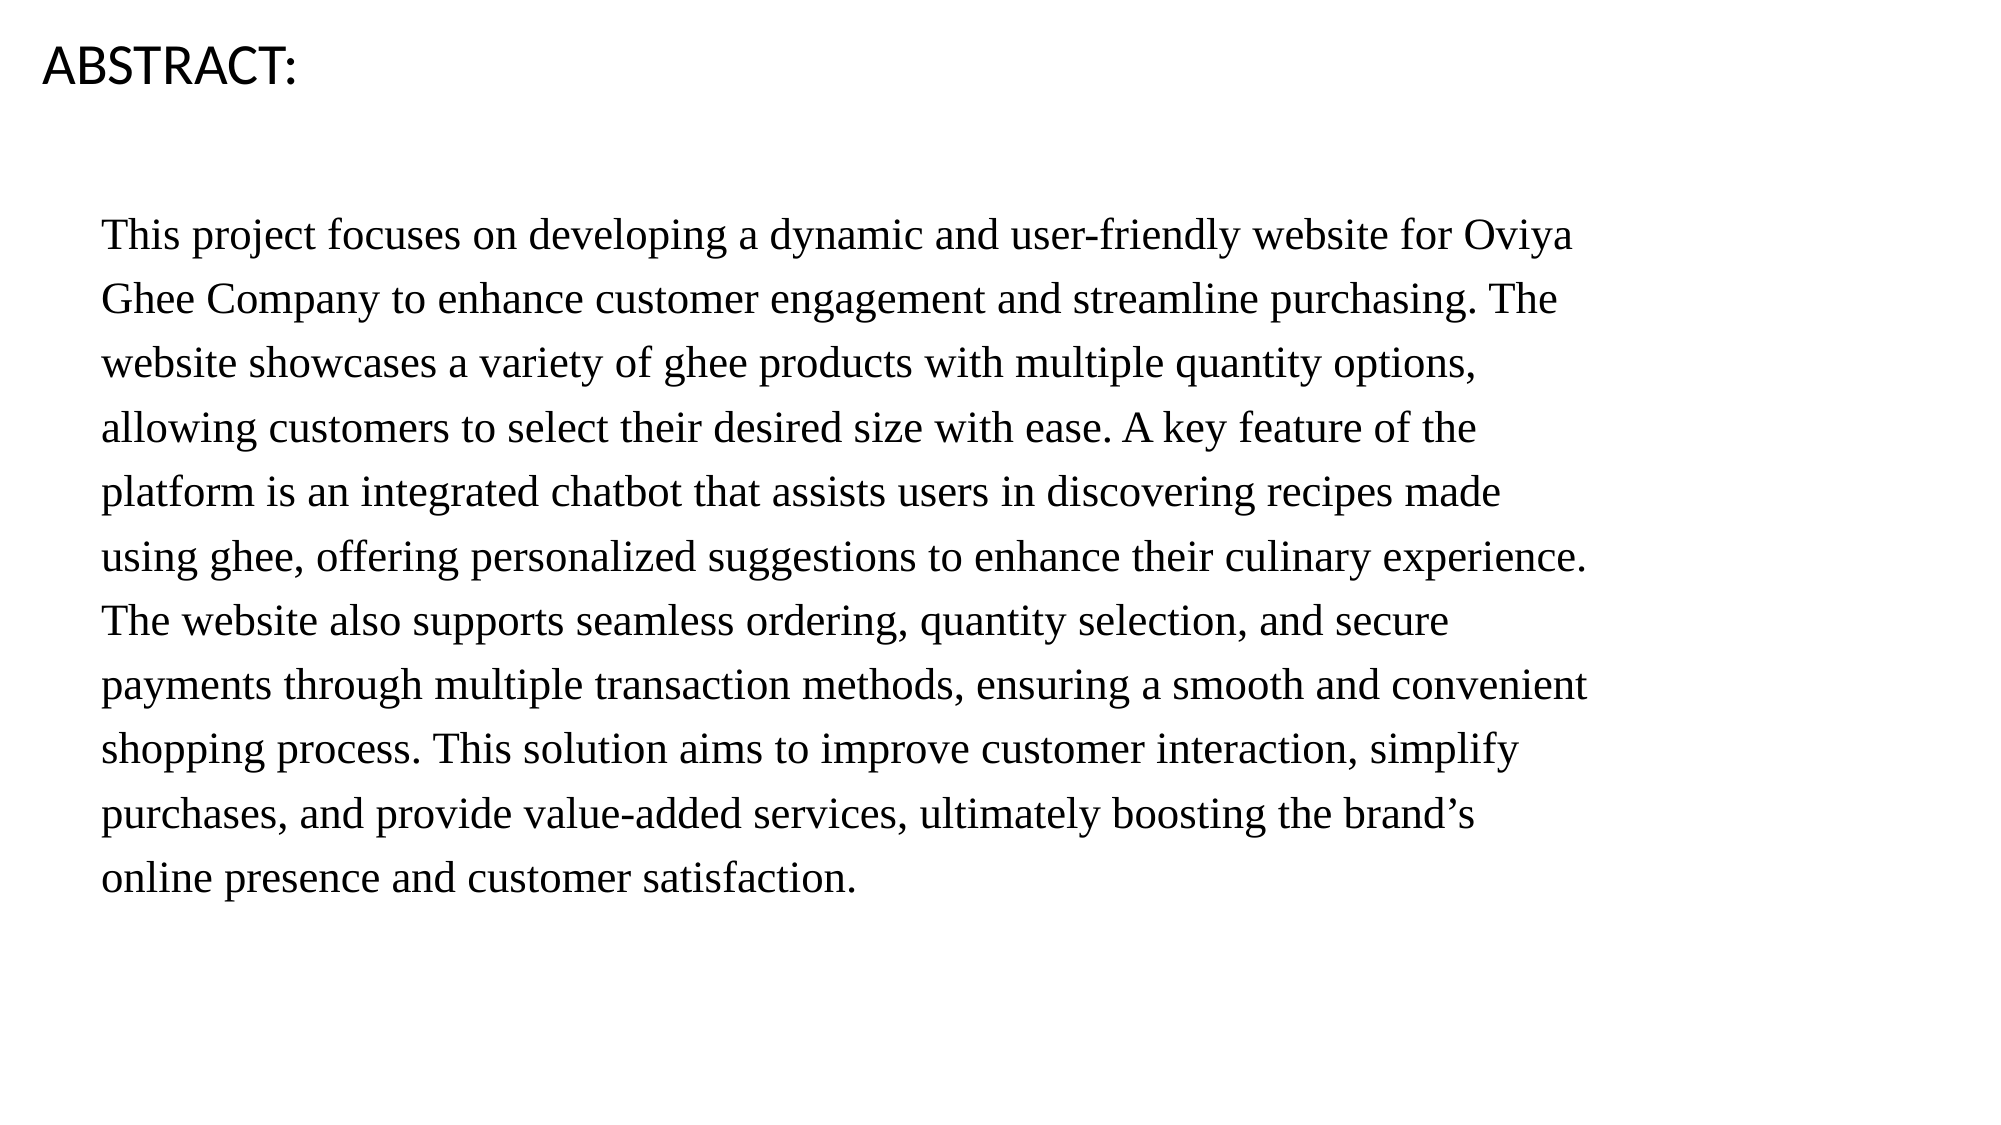

# ABSTRACT:
This project focuses on developing a dynamic and user-friendly website for Oviya
Ghee Company to enhance customer engagement and streamline purchasing. The
website showcases a variety of ghee products with multiple quantity options,
allowing customers to select their desired size with ease. A key feature of the
platform is an integrated chatbot that assists users in discovering recipes made
using ghee, offering personalized suggestions to enhance their culinary experience.
The website also supports seamless ordering, quantity selection, and secure
payments through multiple transaction methods, ensuring a smooth and convenient
shopping process. This solution aims to improve customer interaction, simplify
purchases, and provide value-added services, ultimately boosting the brand’s
online presence and customer satisfaction.